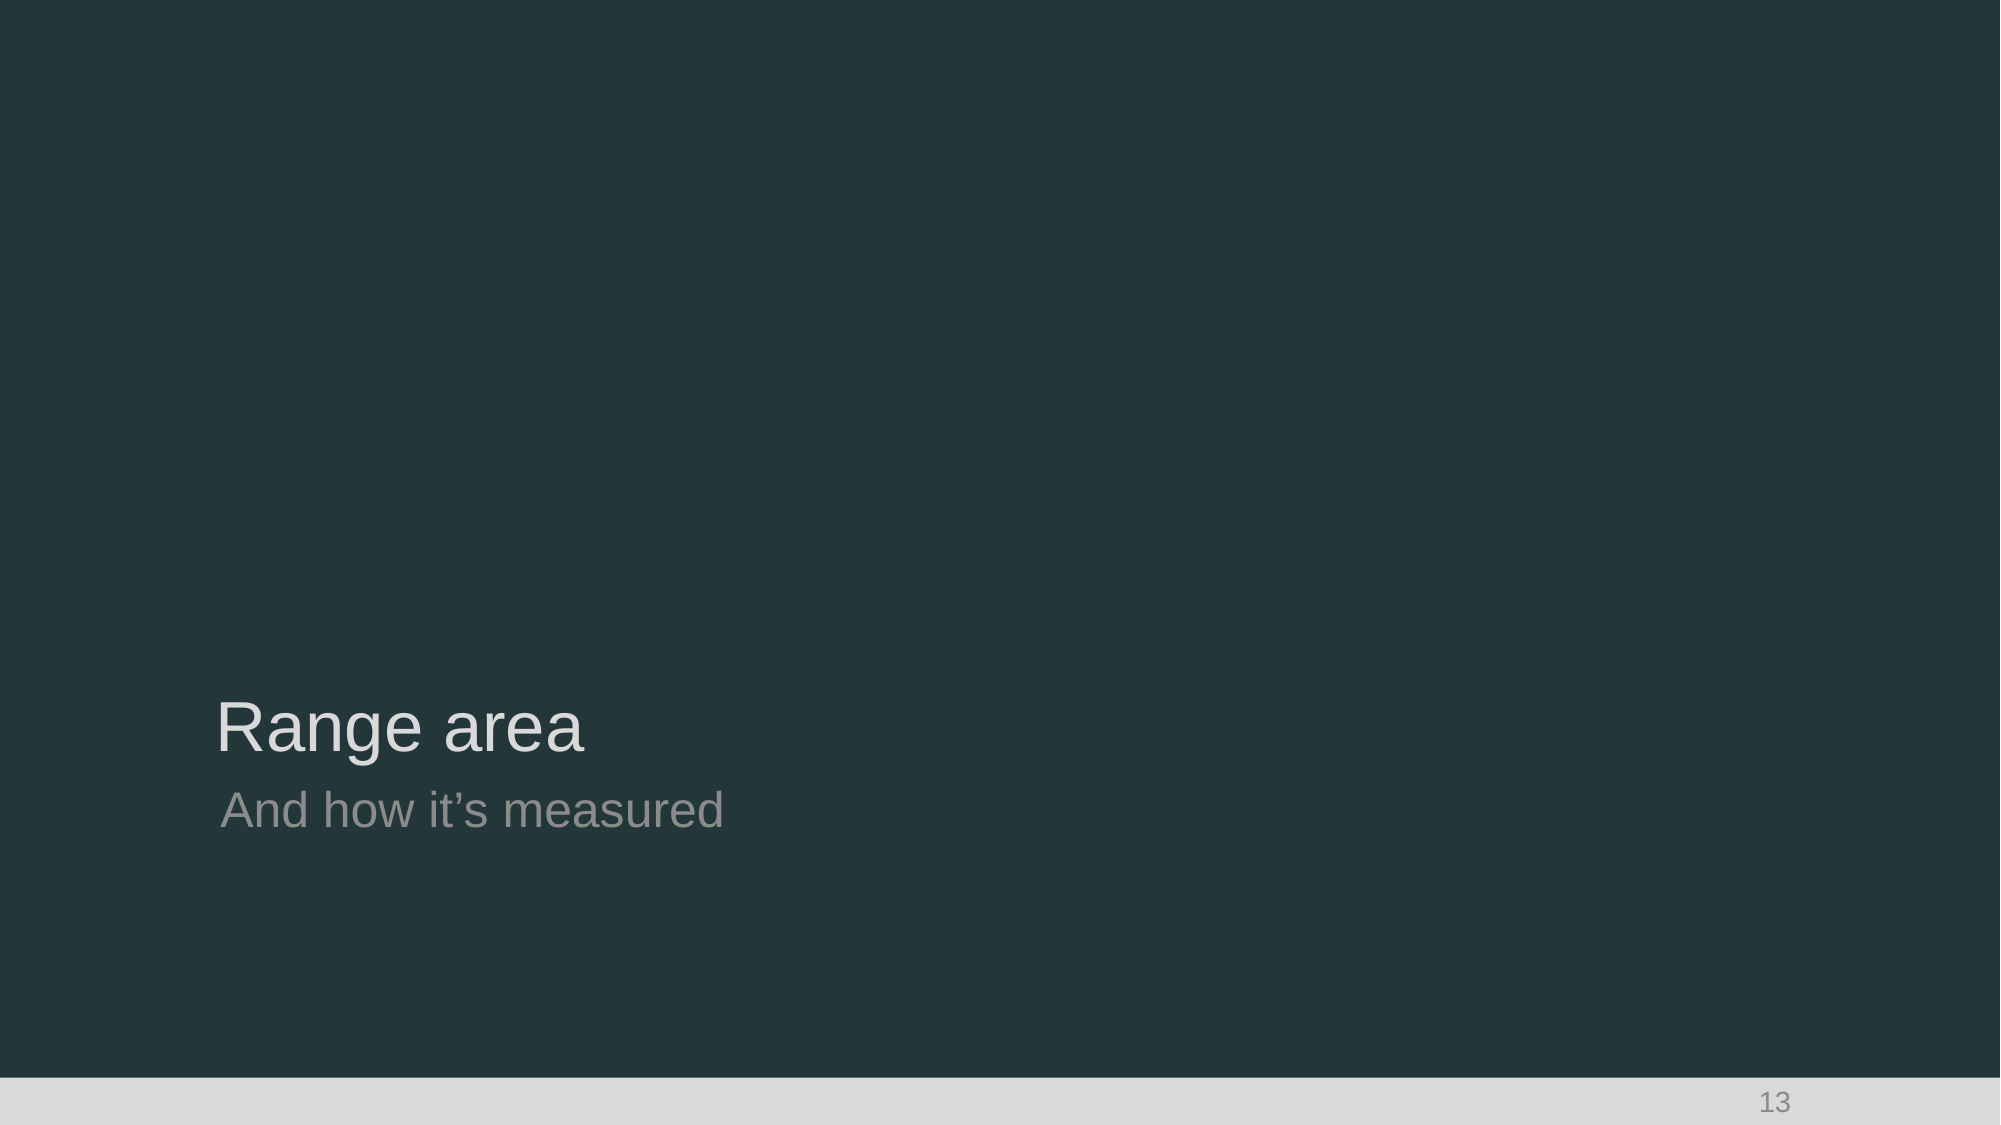

# Range area
And how it’s measured

13